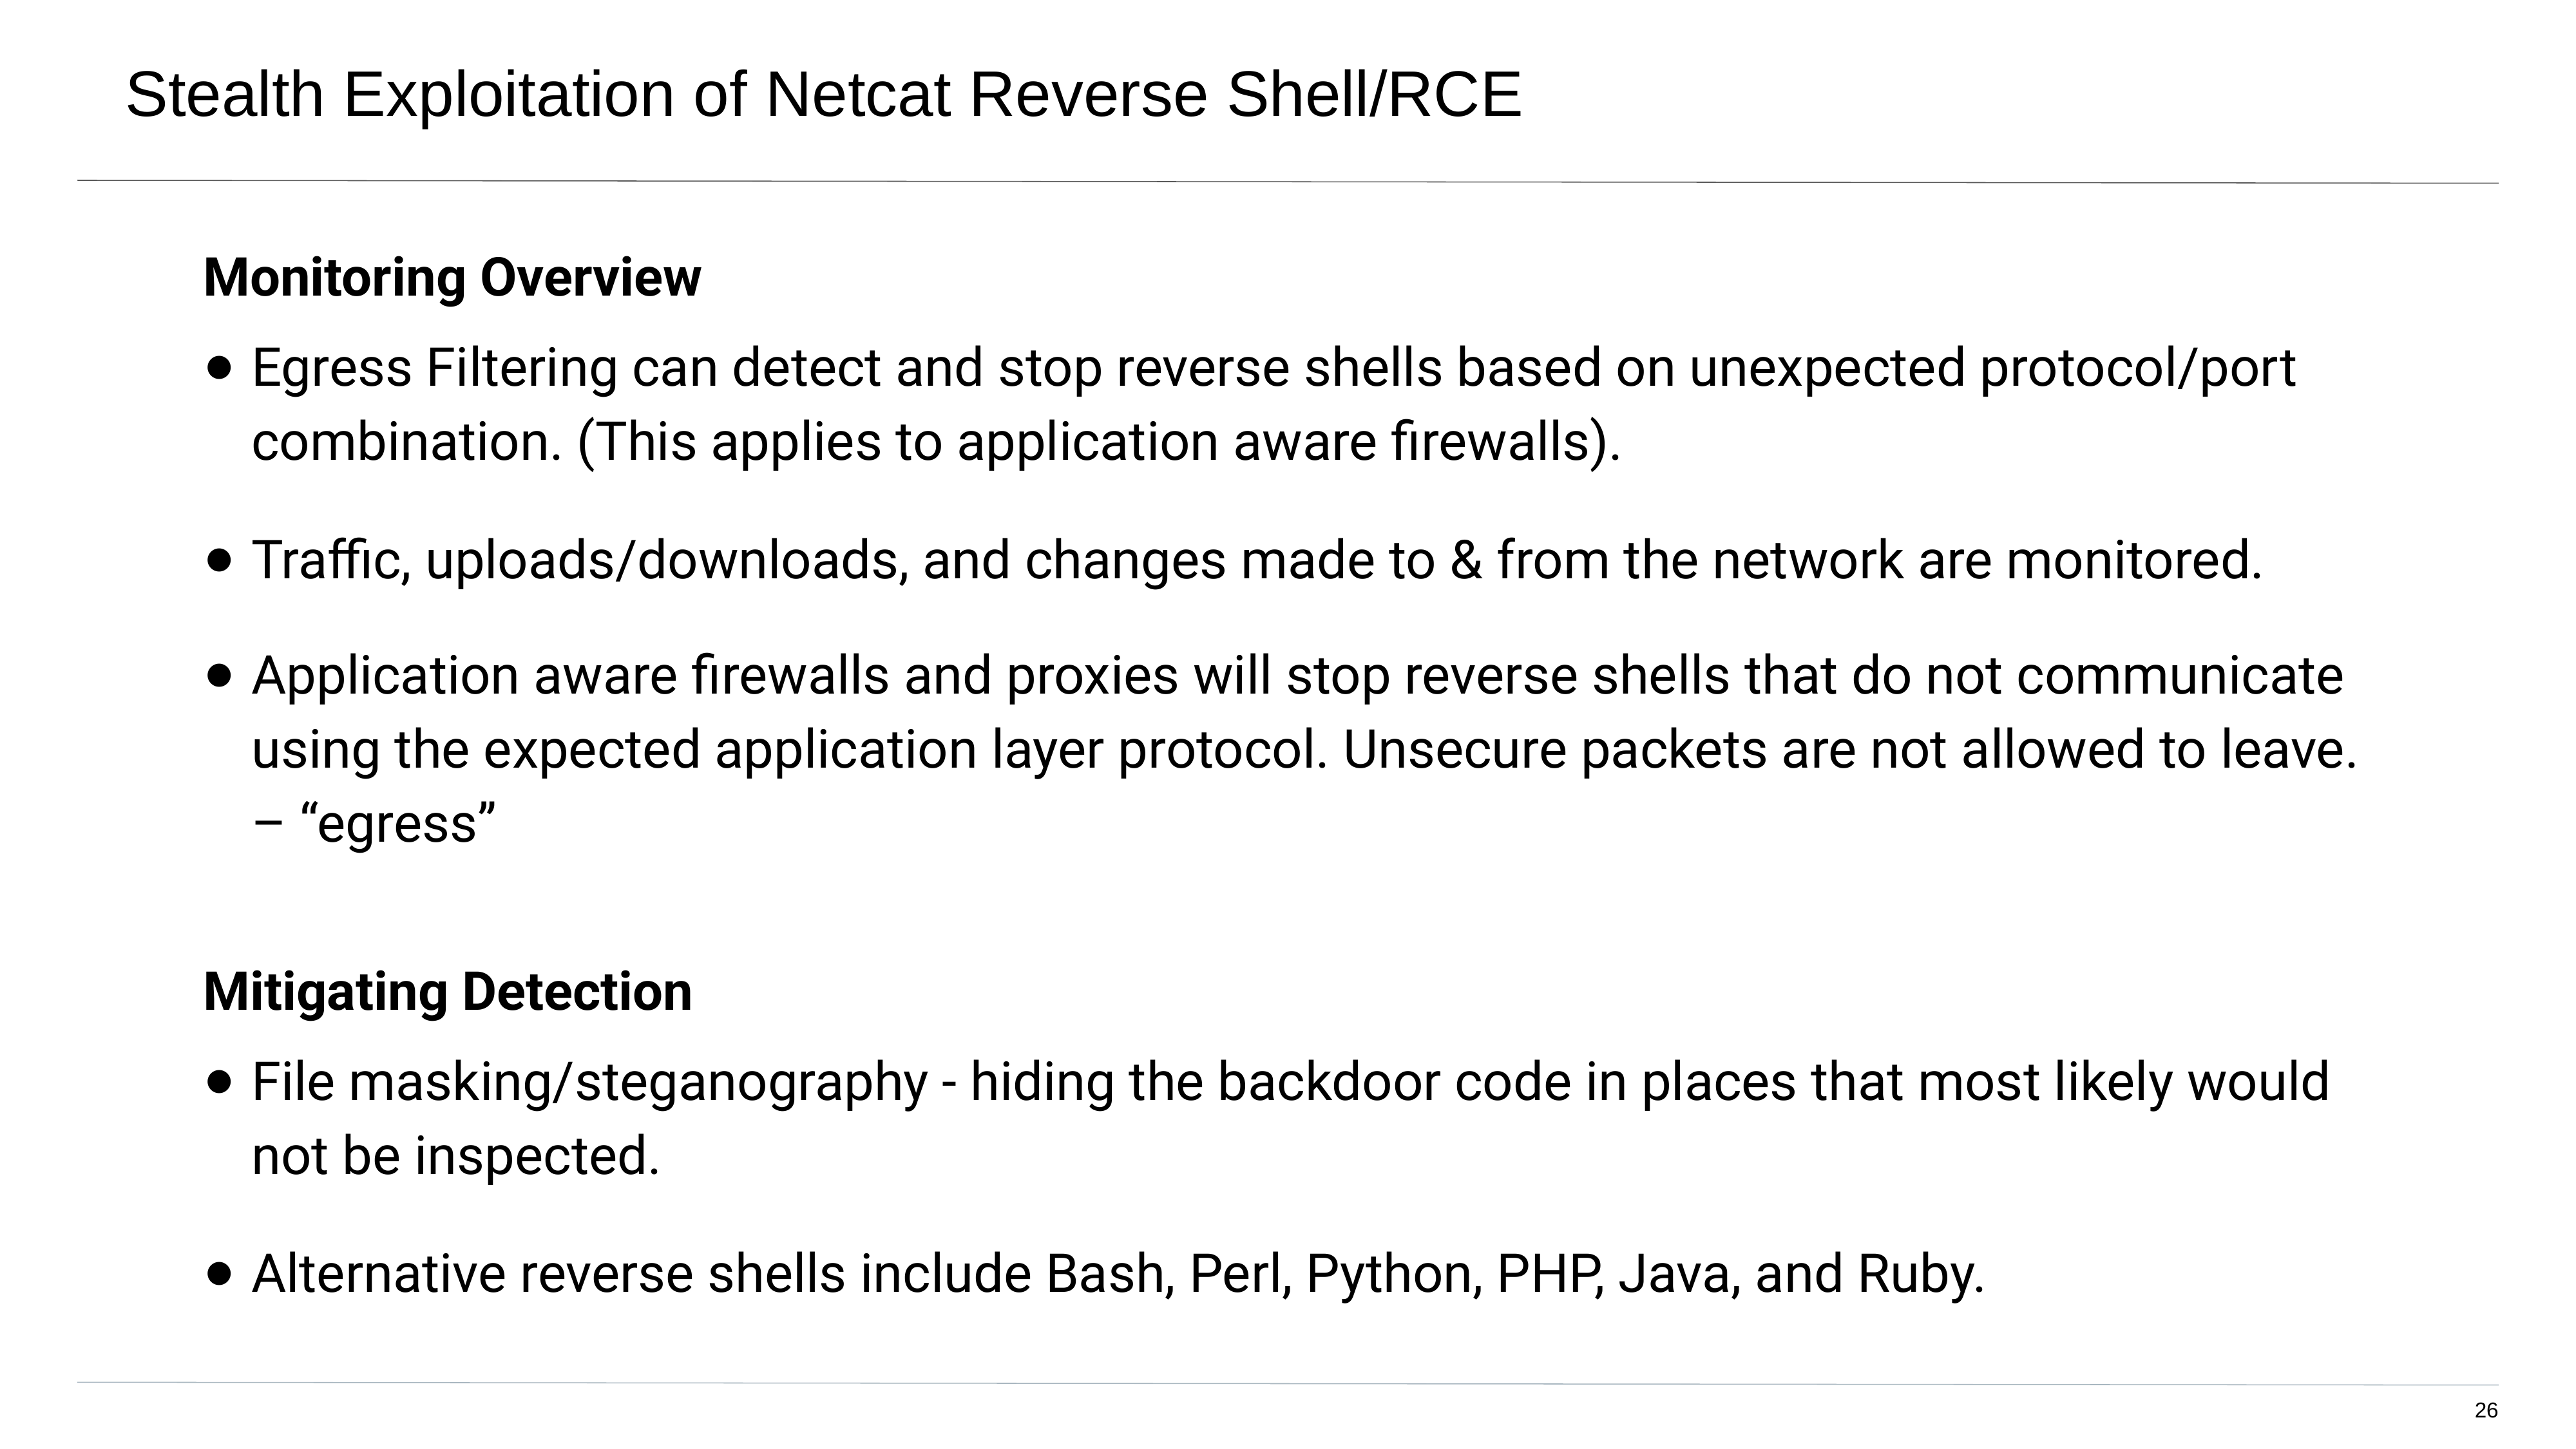

# Stealth Exploitation of Netcat Reverse Shell/RCE
Monitoring Overview
Egress Filtering can detect and stop reverse shells based on unexpected protocol/port combination. (This applies to application aware firewalls).

Traffic, uploads/downloads, and changes made to & from the network are monitored.

Application aware firewalls and proxies will stop reverse shells that do not communicate using the expected application layer protocol. Unsecure packets are not allowed to leave. – “egress”

Mitigating Detection
File masking/steganography - hiding the backdoor code in places that most likely would not be inspected.

Alternative reverse shells include Bash, Perl, Python, PHP, Java, and Ruby.
26